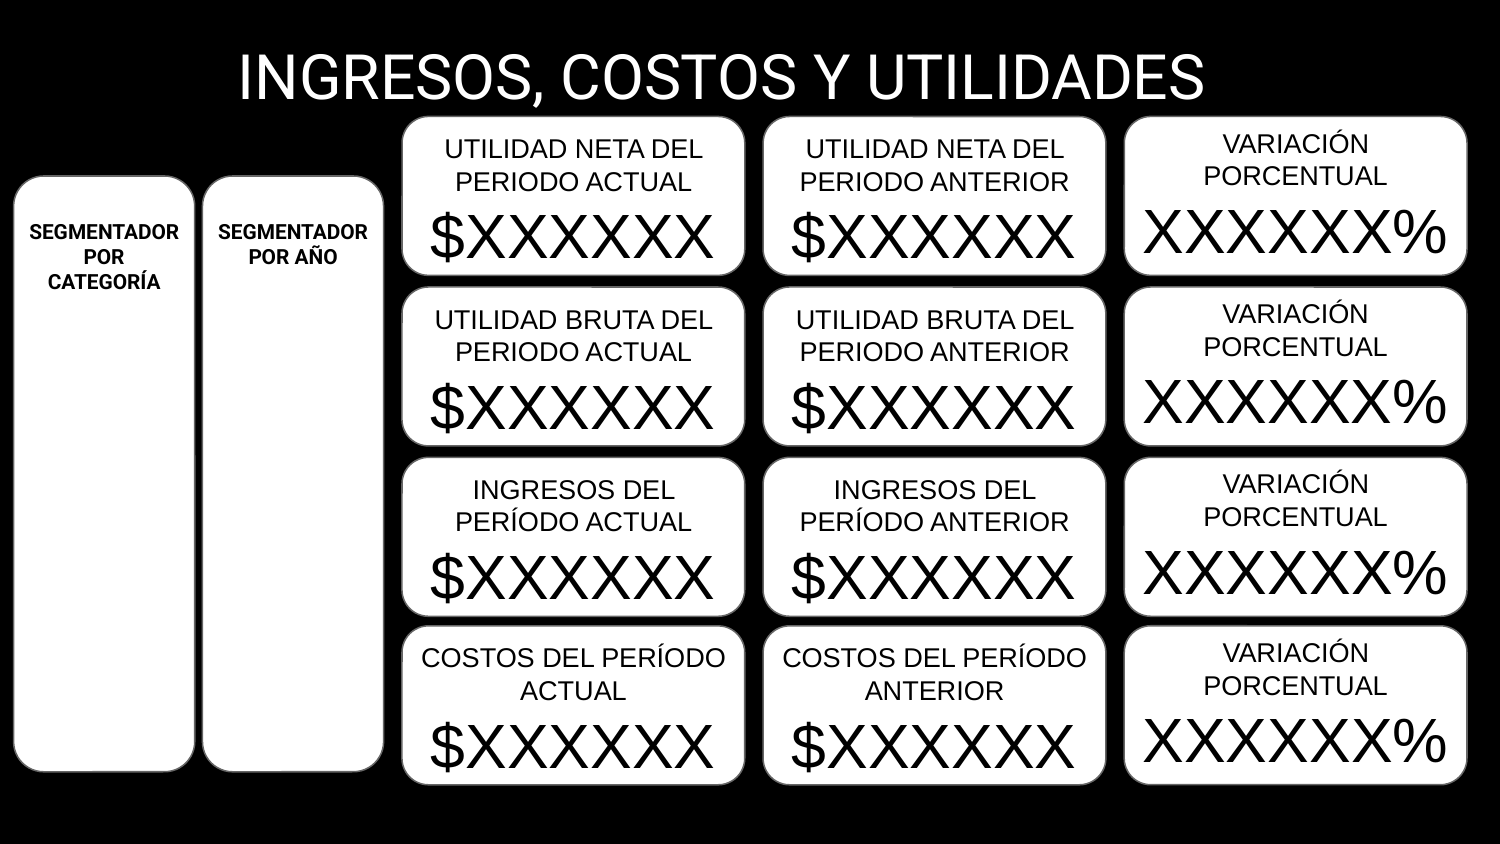

INGRESOS, COSTOS Y UTILIDADES

VARIACIÓN PORCENTUAL
XXXXXX%

UTILIDAD NETA DEL PERIODO ACTUAL
$XXXXXX
UTILIDAD NETA DEL PERIODO ANTERIOR
$XXXXXX

SEGMENTADOR POR CATEGORÍA
SEGMENTADOR POR AÑO

VARIACIÓN PORCENTUAL
XXXXXX%

UTILIDAD BRUTA DEL PERIODO ACTUAL
$XXXXXX
UTILIDAD BRUTA DEL PERIODO ANTERIOR
$XXXXXX

VARIACIÓN PORCENTUAL
XXXXXX%

INGRESOS DEL PERÍODO ACTUAL
$XXXXXX
INGRESOS DEL PERÍODO ANTERIOR
$XXXXXX

VARIACIÓN PORCENTUAL
XXXXXX%

COSTOS DEL PERÍODO ACTUAL
$XXXXXX
COSTOS DEL PERÍODO ANTERIOR
$XXXXXX